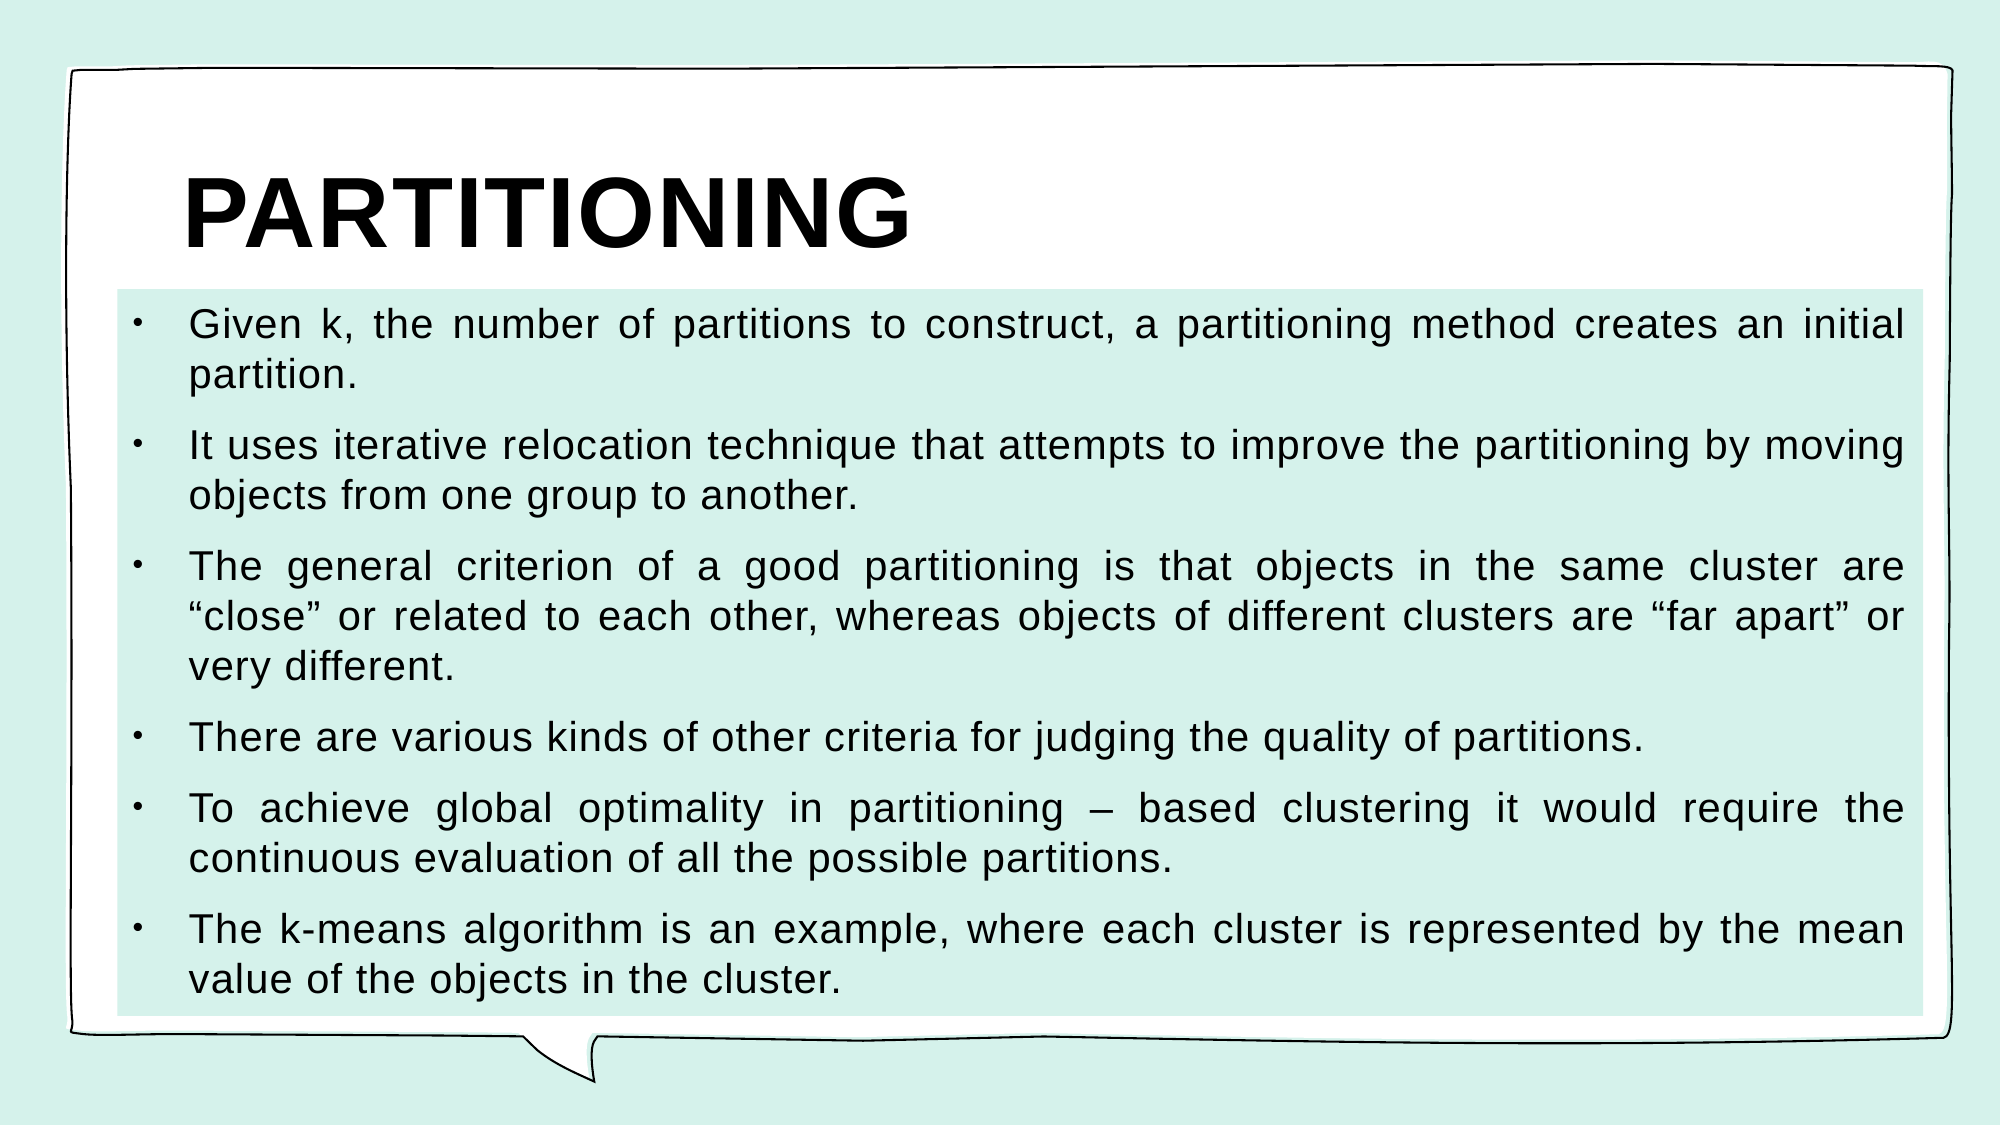

# PARTITIONING
Given k, the number of partitions to construct, a partitioning method creates an initial partition.
It uses iterative relocation technique that attempts to improve the partitioning by moving objects from one group to another.
The general criterion of a good partitioning is that objects in the same cluster are “close” or related to each other, whereas objects of different clusters are “far apart” or very different.
There are various kinds of other criteria for judging the quality of partitions.
To achieve global optimality in partitioning – based clustering it would require the continuous evaluation of all the possible partitions.
The k-means algorithm is an example, where each cluster is represented by the mean value of the objects in the cluster.